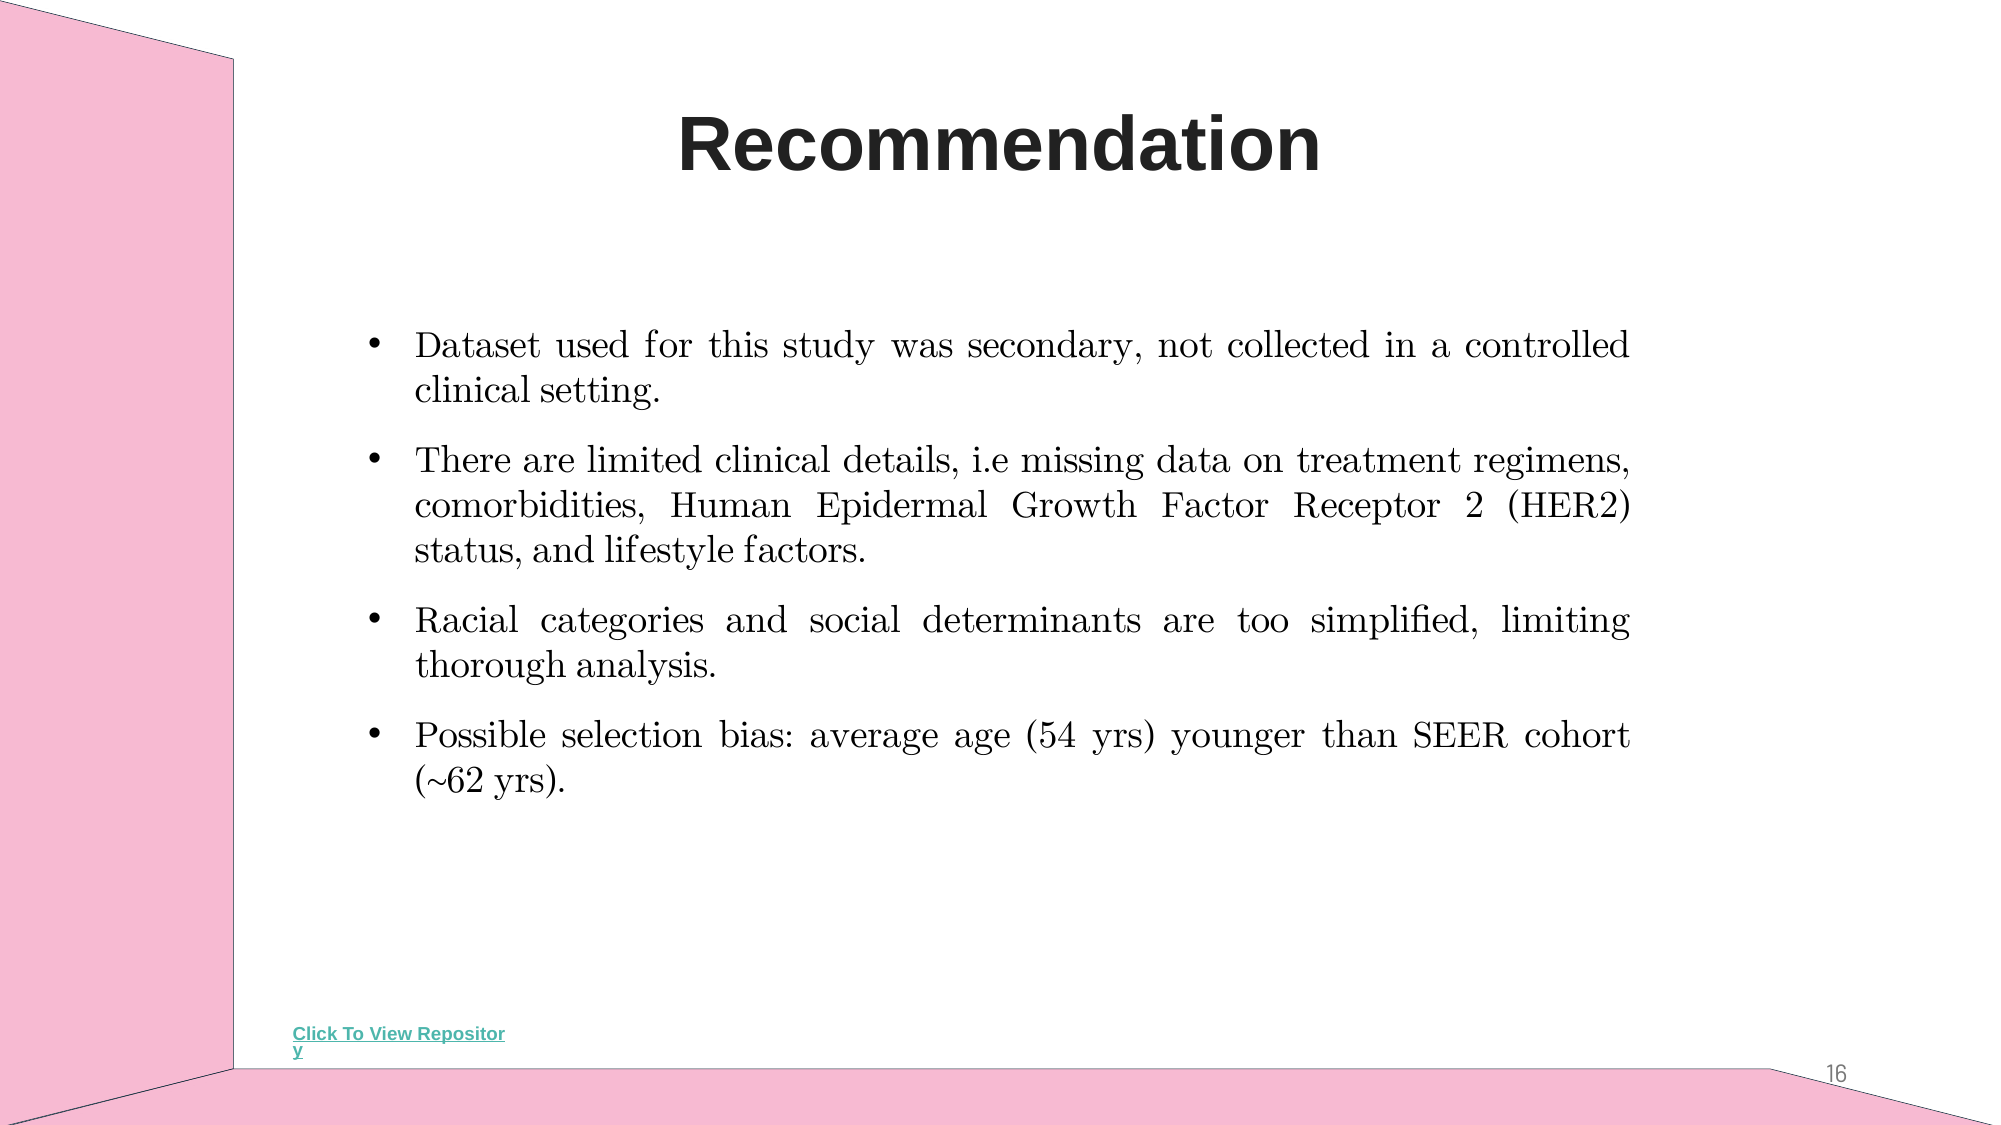

Recommendation
Dataset used for this study was secondary, not collected in a controlled clinical setting.
There are limited clinical details, i.e missing data on treatment regimens, comorbidities, Human Epidermal Growth Factor Receptor 2 (HER2) status, and lifestyle factors.
Racial categories and social determinants are too simplified, limiting thorough analysis.
Possible selection bias: average age (54 yrs) younger than SEER cohort (~62 yrs).

Click To View Repository
16